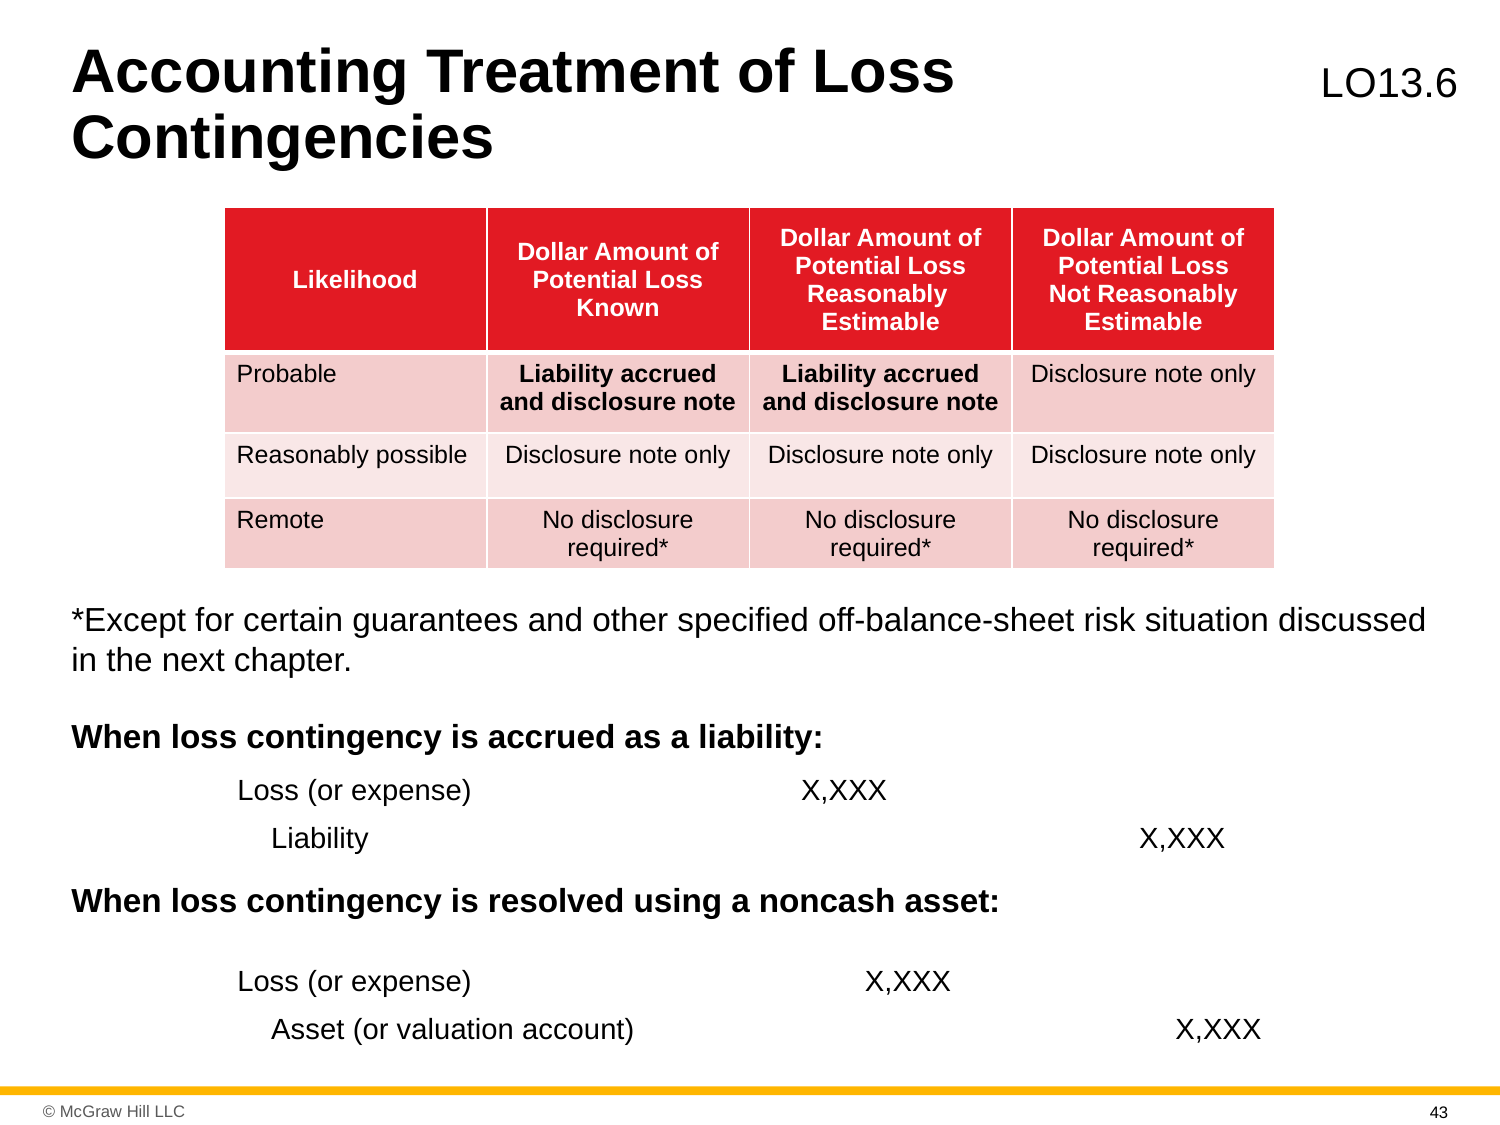

# Accounting Treatment of Loss Contingencies
L O13.6
| Likelihood | Dollar Amount of Potential Loss Known | Dollar Amount of Potential Loss Reasonably Estimable | Dollar Amount of Potential Loss Not Reasonably Estimable |
| --- | --- | --- | --- |
| Probable | Liability accrued and disclosure note | Liability accrued and disclosure note | Disclosure note only |
| Reasonably possible | Disclosure note only | Disclosure note only | Disclosure note only |
| Remote | No disclosure required\* | No disclosure required\* | No disclosure required\* |
*Except for certain guarantees and other specified off-balance-sheet risk situation discussed in the next chapter.
When loss contingency is accrued as a liability:
| Loss (or expense) | X,XXX |  |
| --- | --- | --- |
| Liability |  | X,XXX |
When loss contingency is resolved using a noncash asset:
| Loss (or expense) | X,XXX |  |
| --- | --- | --- |
| Asset (or valuation account) |  | X,XXX |
43